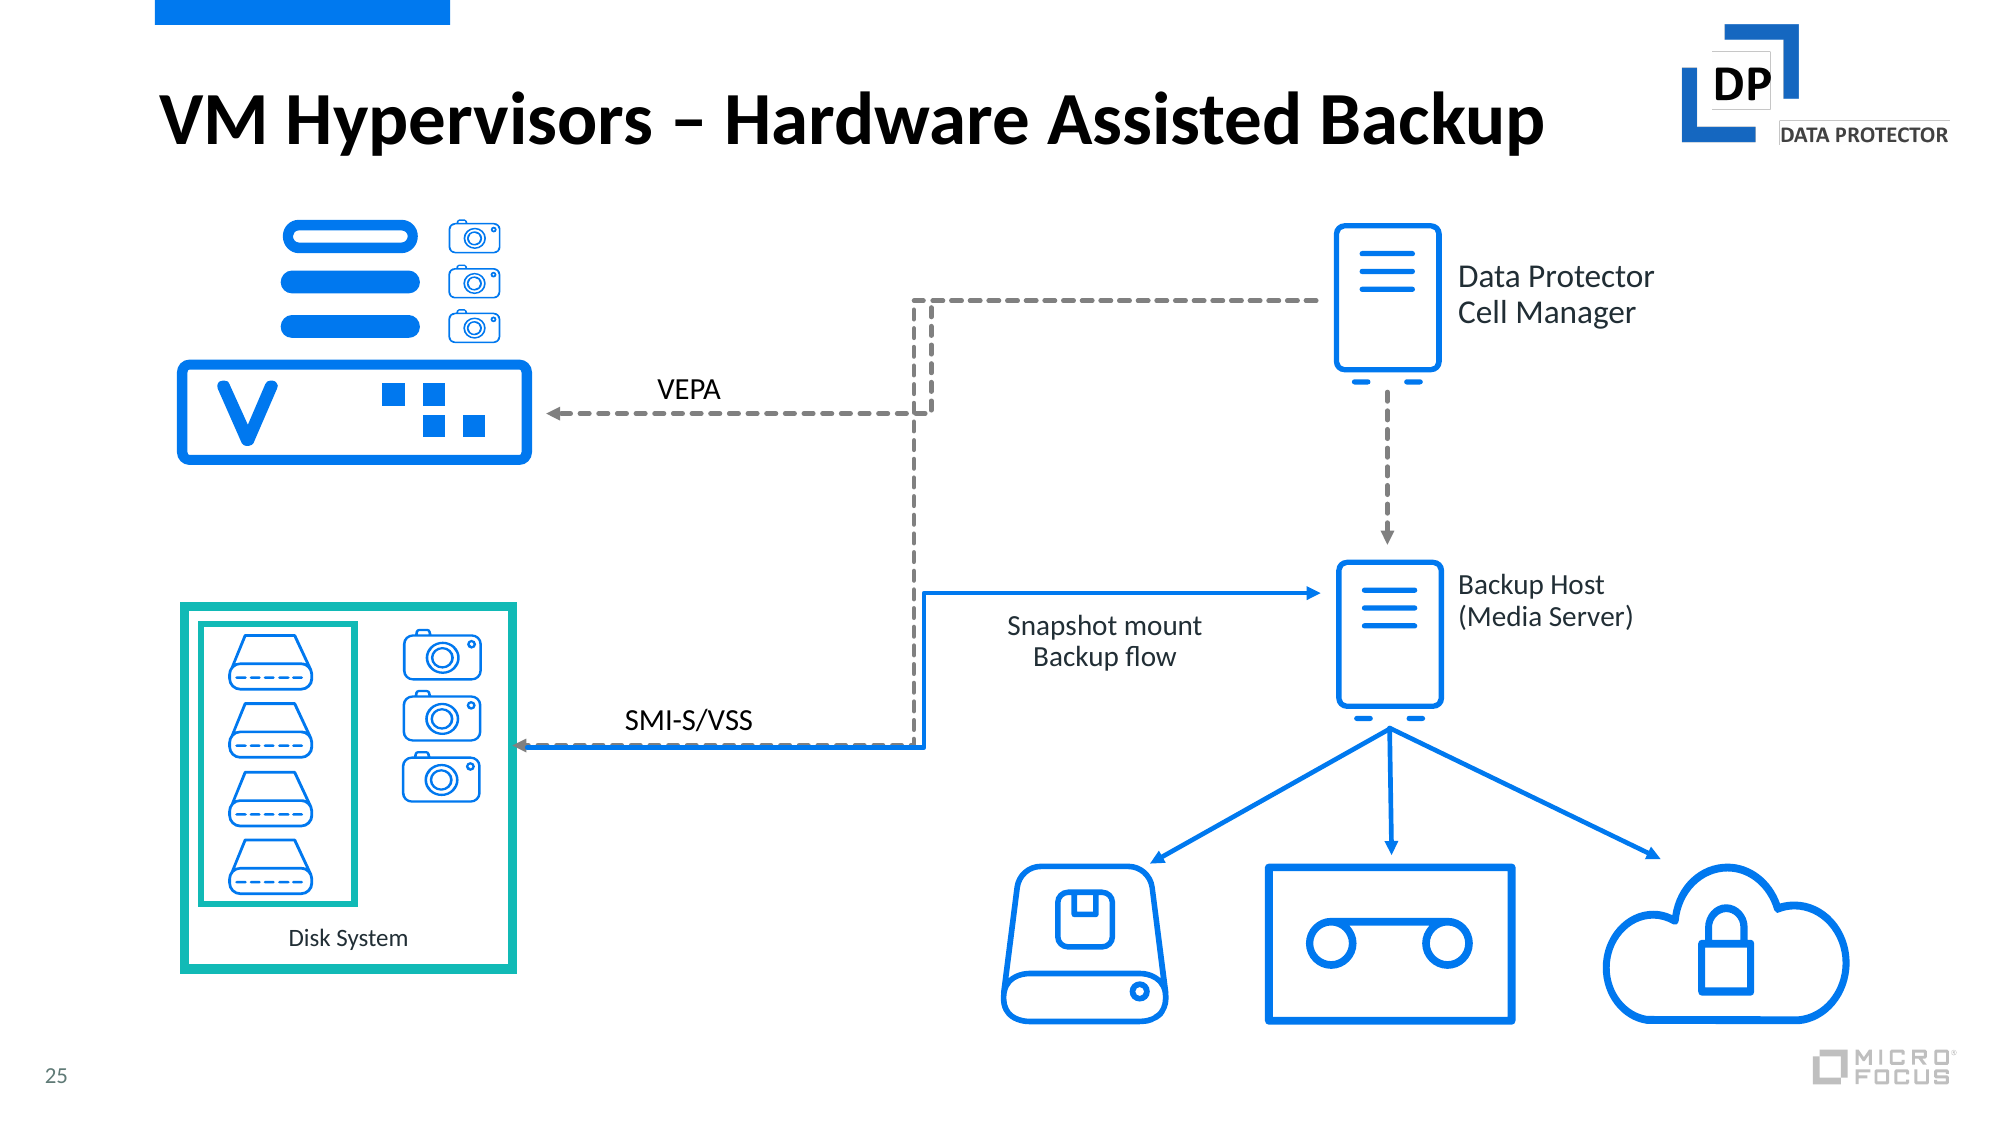

# VM Hypervisors – Hardware Assisted Backup

Data Protector
Cell Manager

VEPA

Backup Host
(Media Server)
Snapshot mount
Backup flow

SMI-S/VSS

Disk System
25